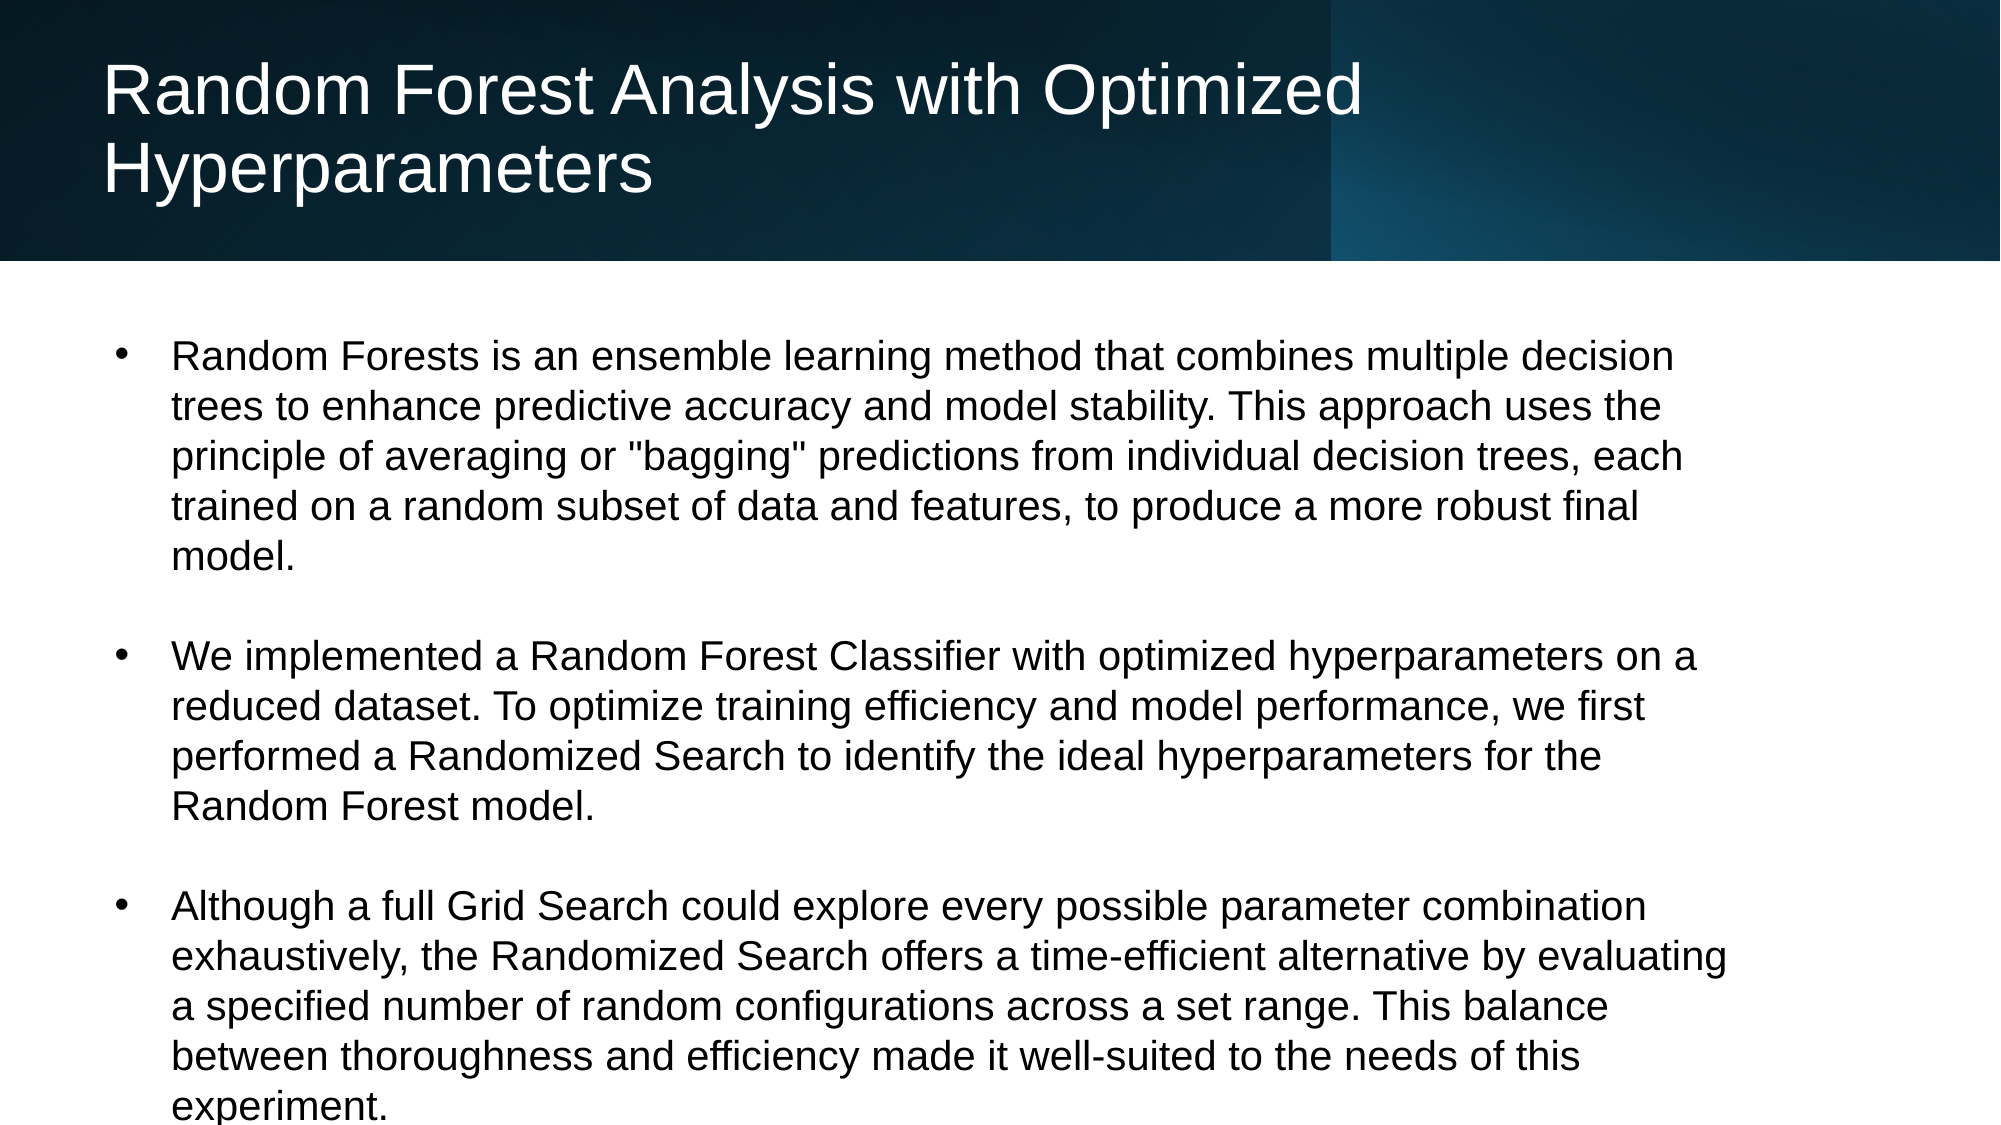

# Random Forest Analysis with Optimized Hyperparameters

Random Forests is an ensemble learning method that combines multiple decision trees to enhance predictive accuracy and model stability. This approach uses the principle of averaging or "bagging" predictions from individual decision trees, each trained on a random subset of data and features, to produce a more robust final model.

We implemented a Random Forest Classifier with optimized hyperparameters on a reduced dataset. To optimize training efficiency and model performance, we first performed a Randomized Search to identify the ideal hyperparameters for the Random Forest model.

Although a full Grid Search could explore every possible parameter combination exhaustively, the Randomized Search offers a time-efficient alternative by evaluating a specified number of random configurations across a set range. This balance between thoroughness and efficiency made it well-suited to the needs of this experiment.